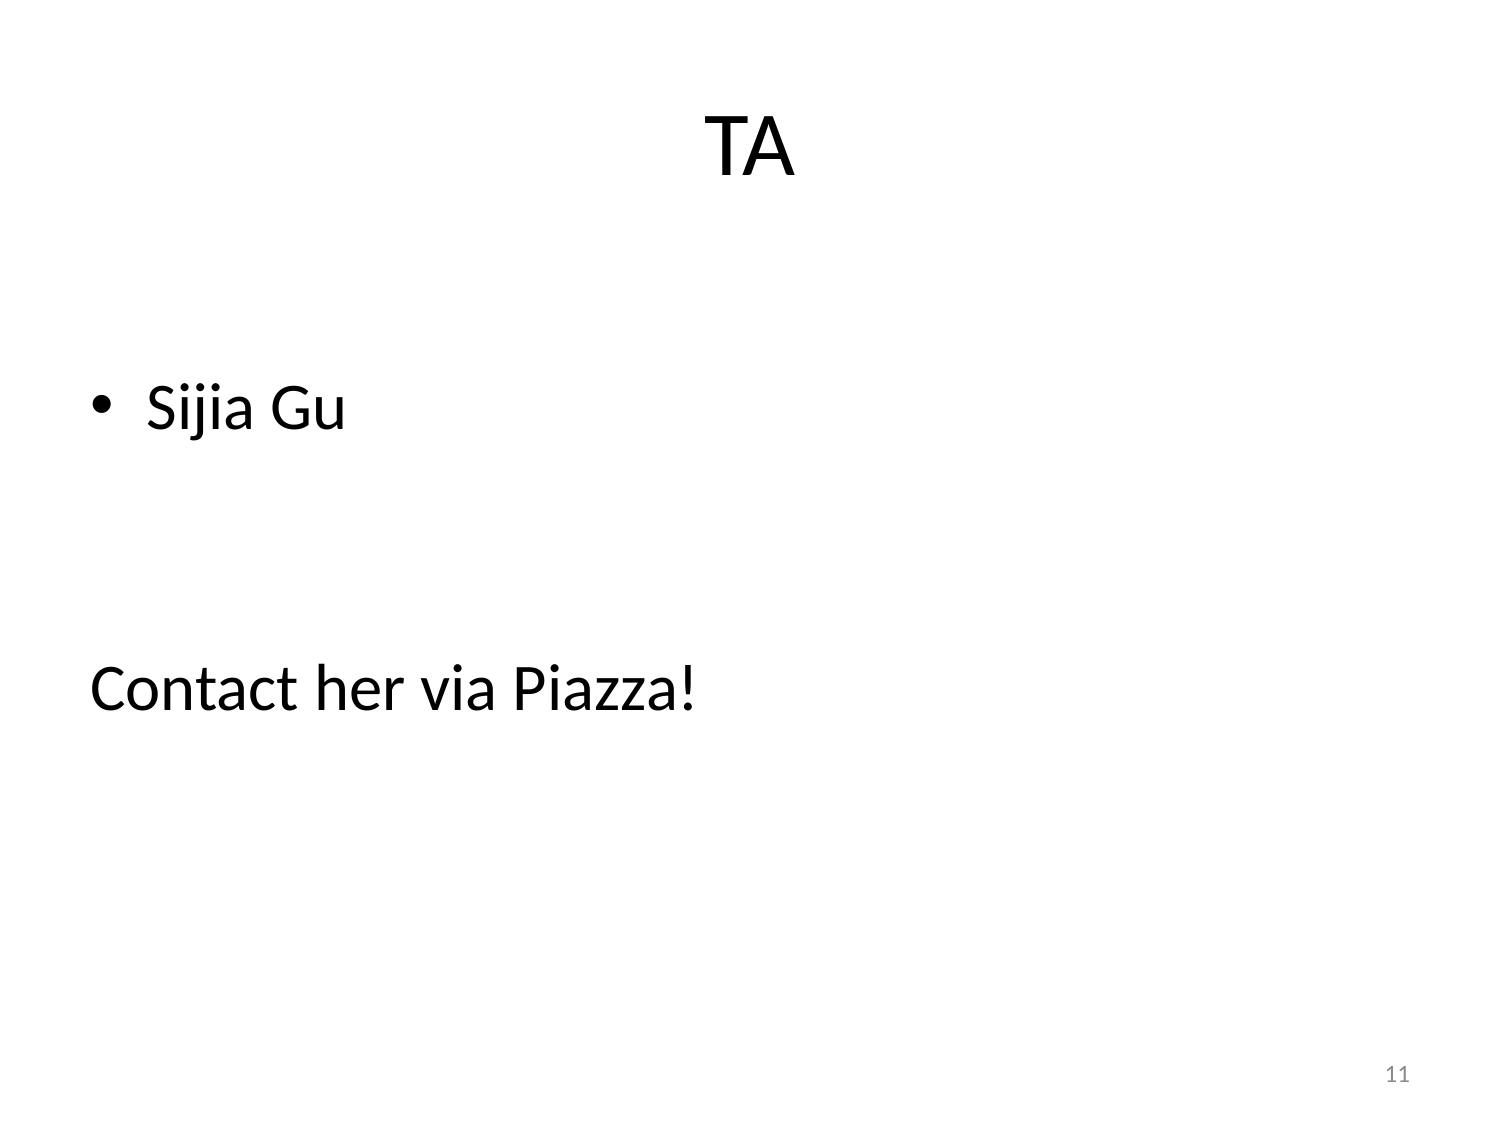

# TA

Sijia Gu

Contact her via Piazza!

11